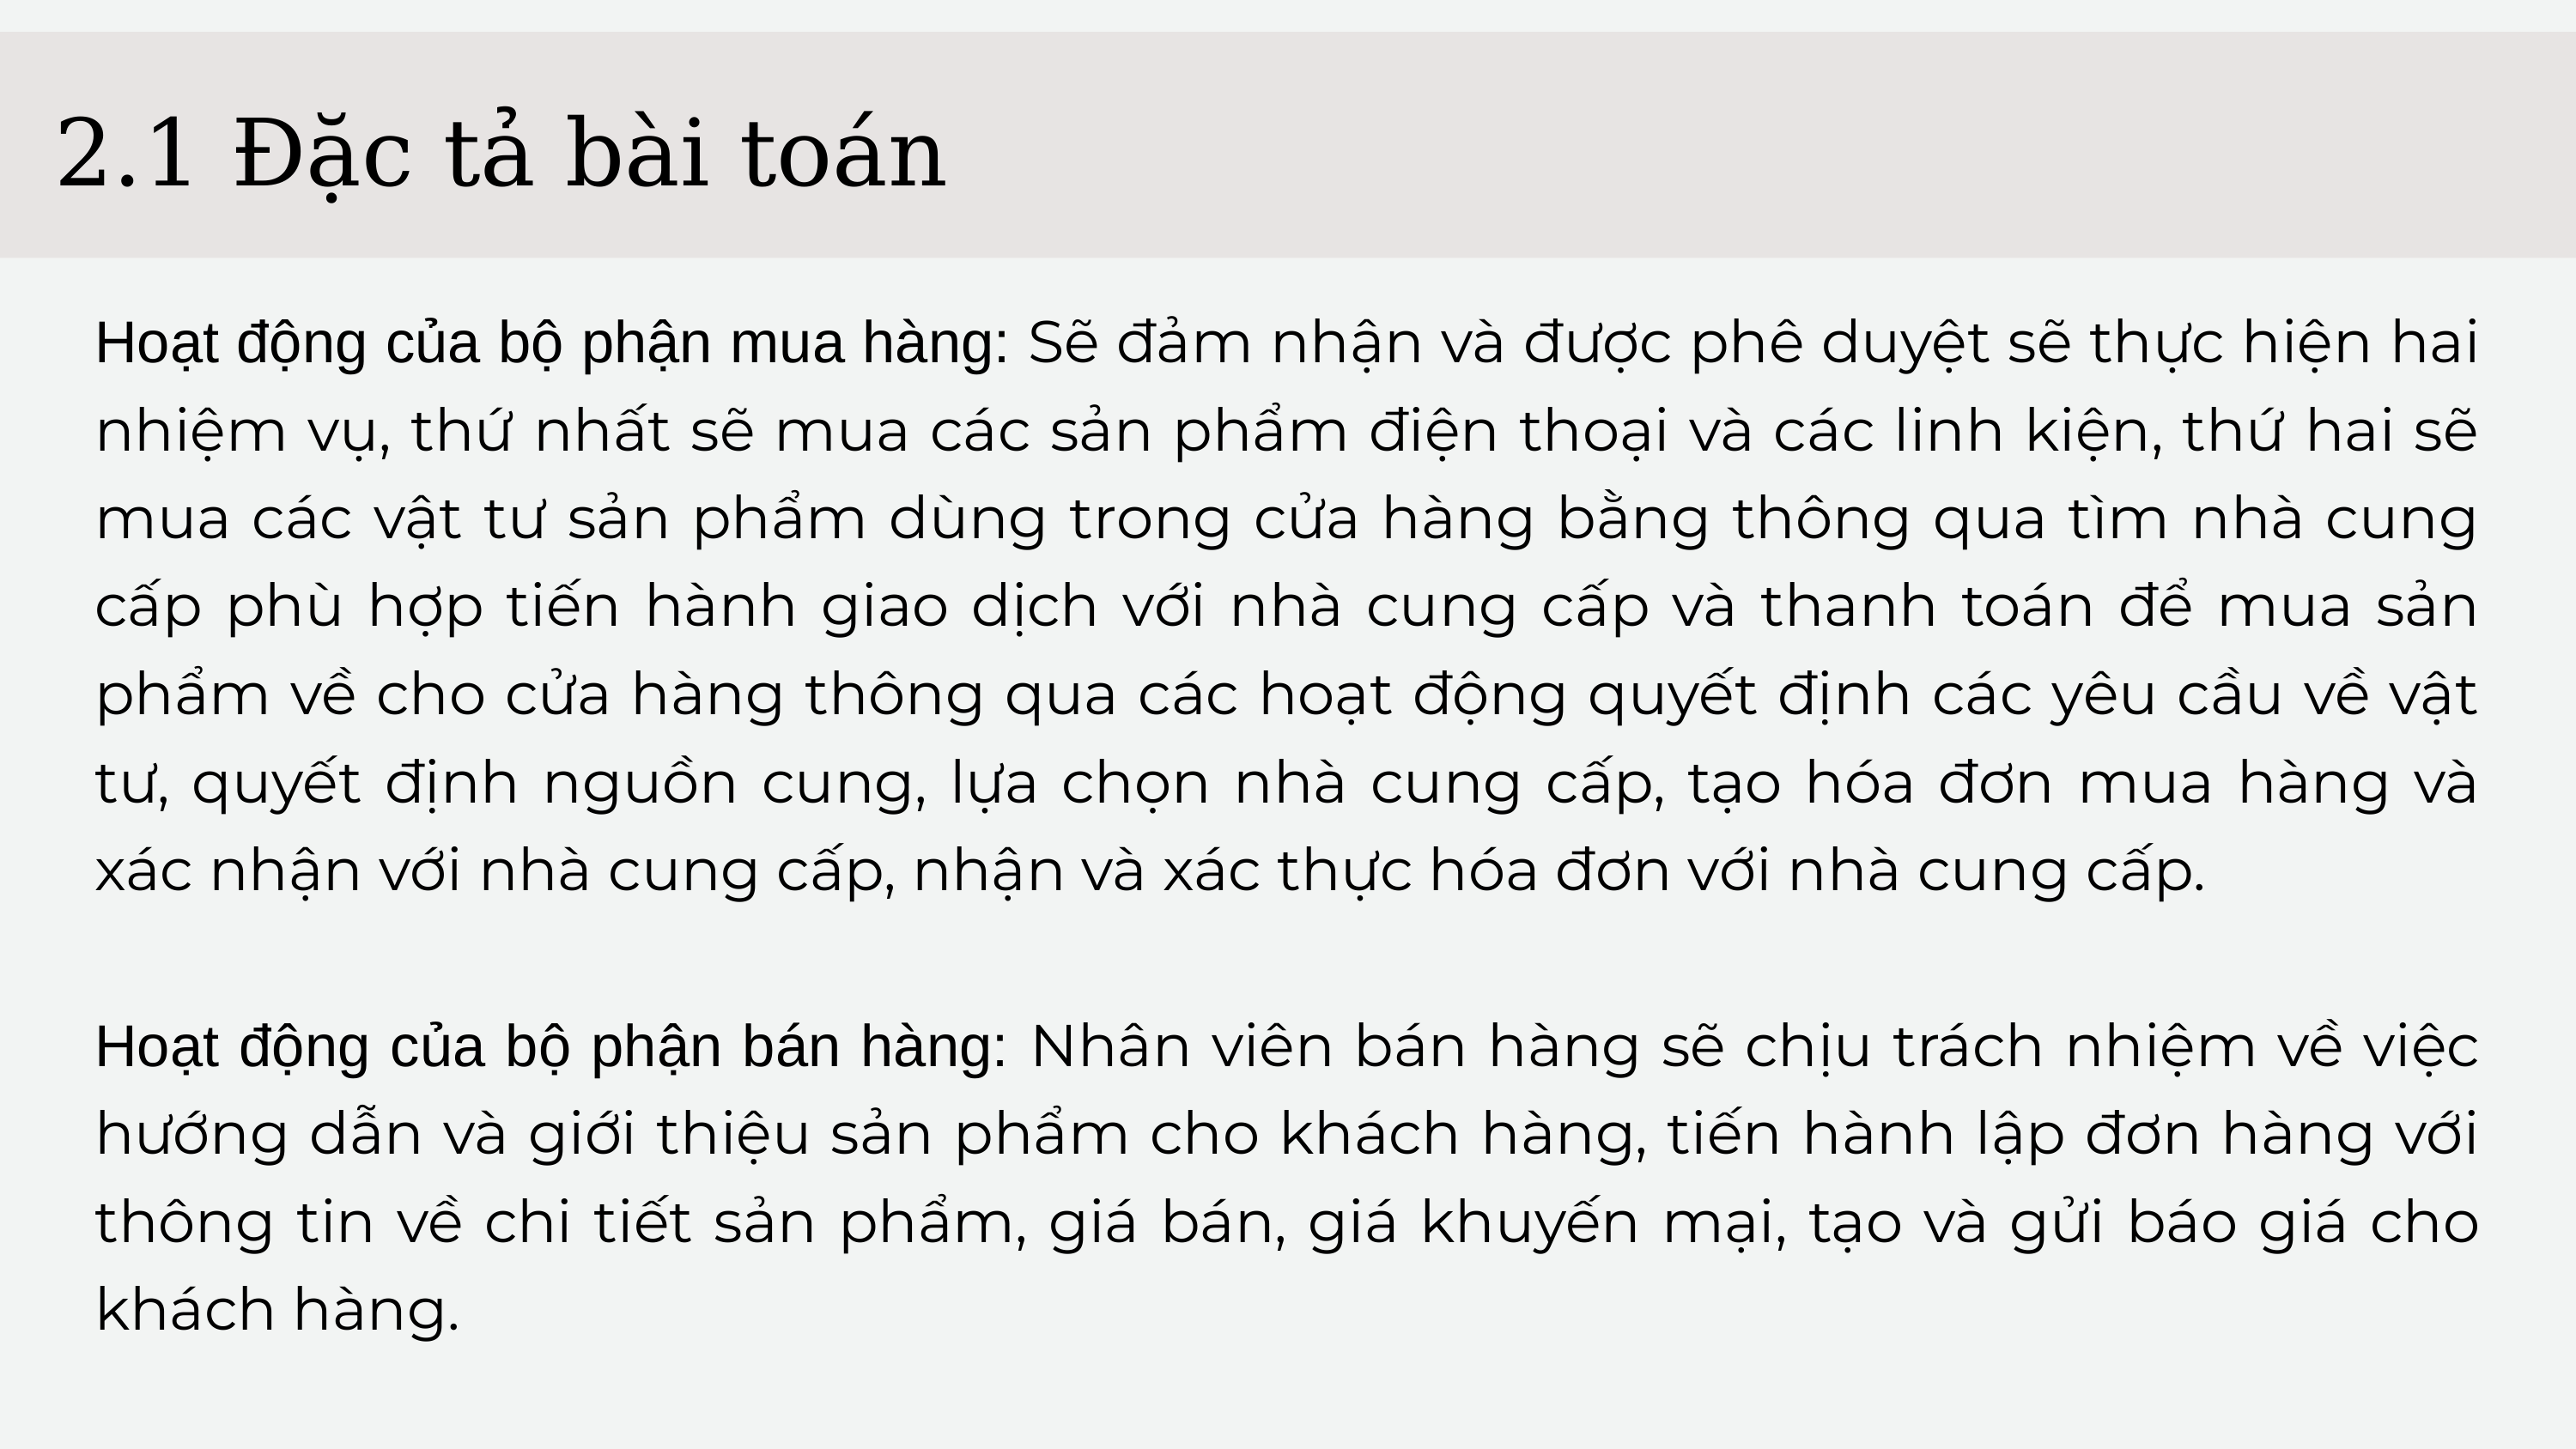

2.1 Đặc tả bài toán
Hoạt động của bộ phận mua hàng: Sẽ đảm nhận và được phê duyệt sẽ thực hiện hai nhiệm vụ, thứ nhất sẽ mua các sản phẩm điện thoại và các linh kiện, thứ hai sẽ mua các vật tư sản phẩm dùng trong cửa hàng bằng thông qua tìm nhà cung cấp phù hợp tiến hành giao dịch với nhà cung cấp và thanh toán để mua sản phẩm về cho cửa hàng thông qua các hoạt động quyết định các yêu cầu về vật tư, quyết định nguồn cung, lựa chọn nhà cung cấp, tạo hóa đơn mua hàng và xác nhận với nhà cung cấp, nhận và xác thực hóa đơn với nhà cung cấp.

Hoạt động của bộ phận bán hàng: Nhân viên bán hàng sẽ chịu trách nhiệm về việc hướng dẫn và giới thiệu sản phẩm cho khách hàng, tiến hành lập đơn hàng với thông tin về chi tiết sản phẩm, giá bán, giá khuyến mại, tạo và gửi báo giá cho khách hàng.